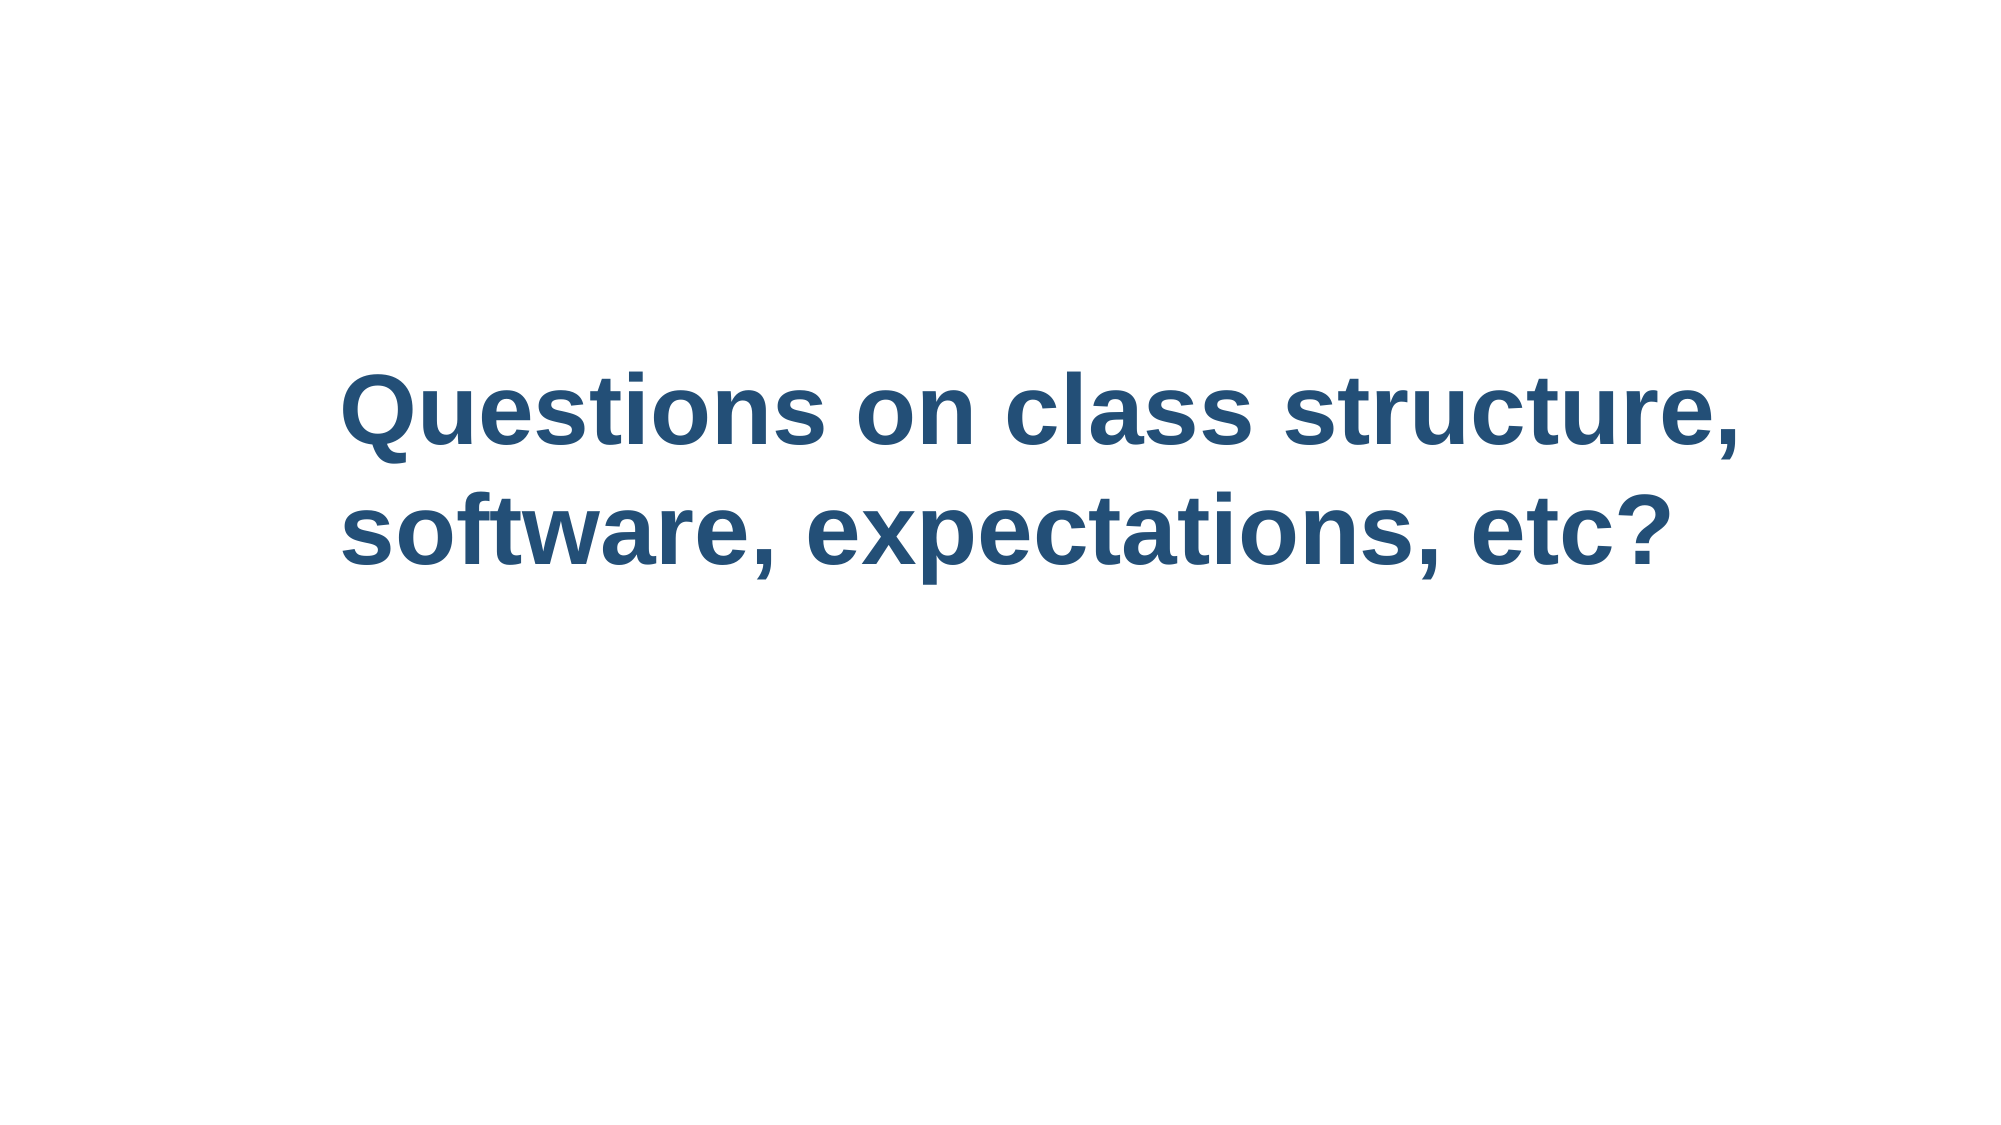

Questions on class structure, software, expectations, etc?